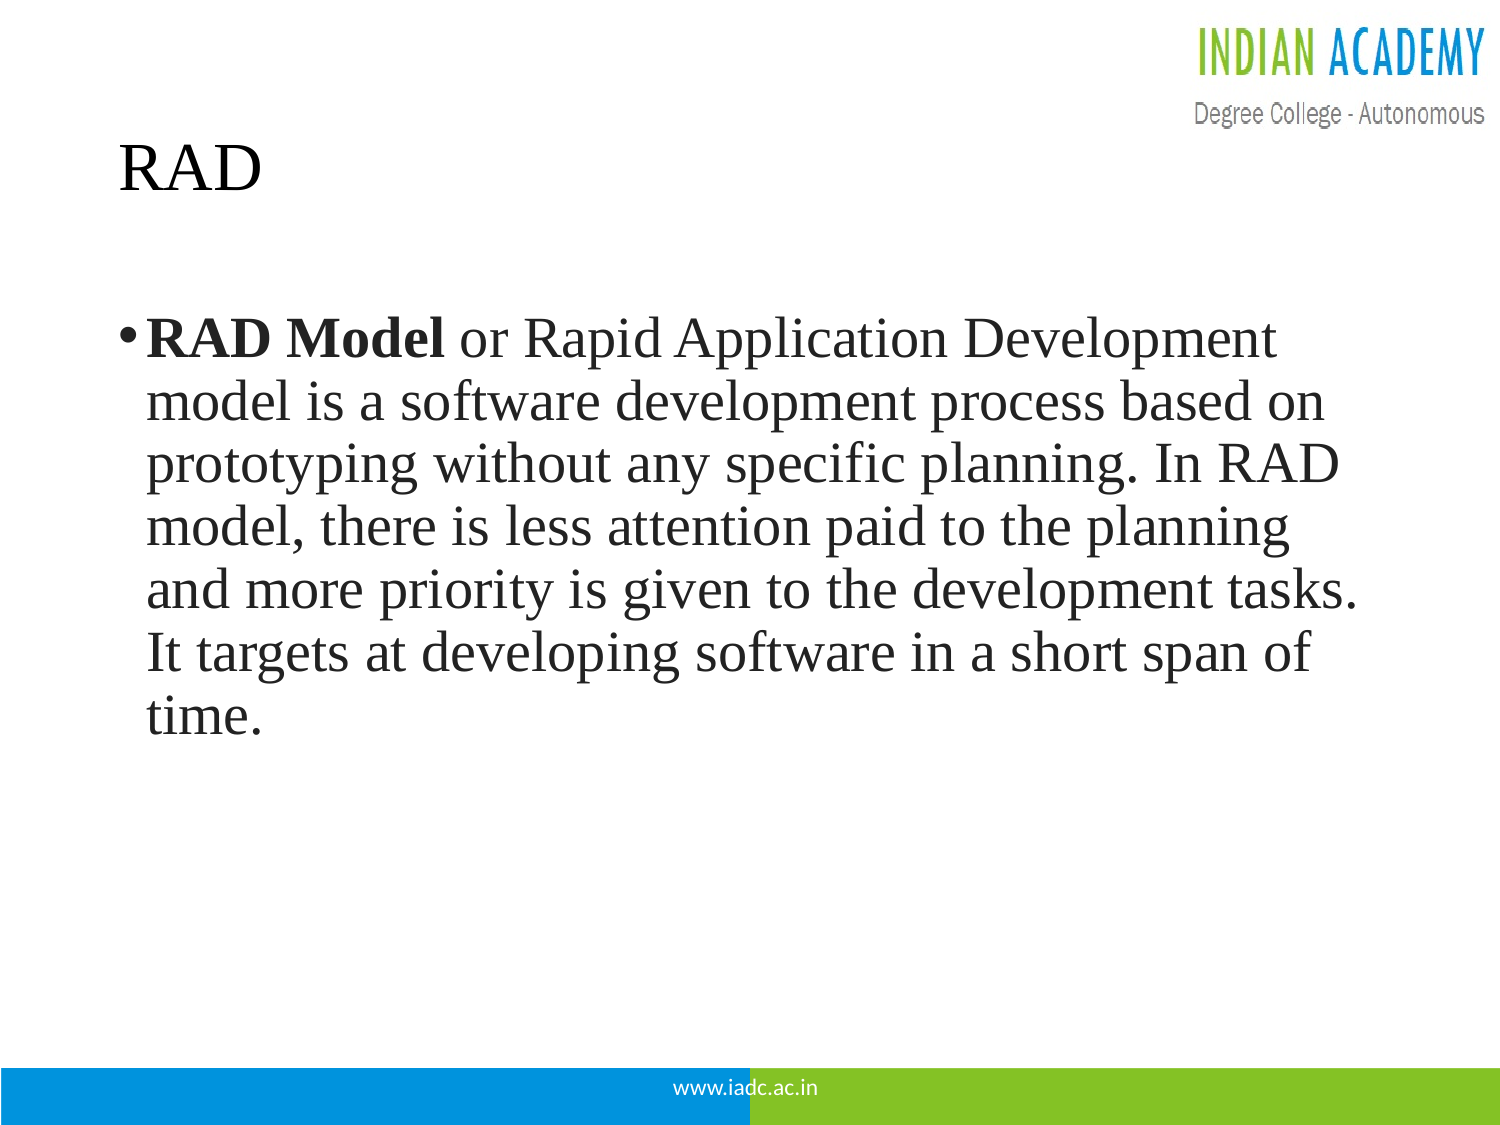

# RAD
RAD Model or Rapid Application Development model is a software development process based on prototyping without any specific planning. In RAD model, there is less attention paid to the planning and more priority is given to the development tasks. It targets at developing software in a short span of time.